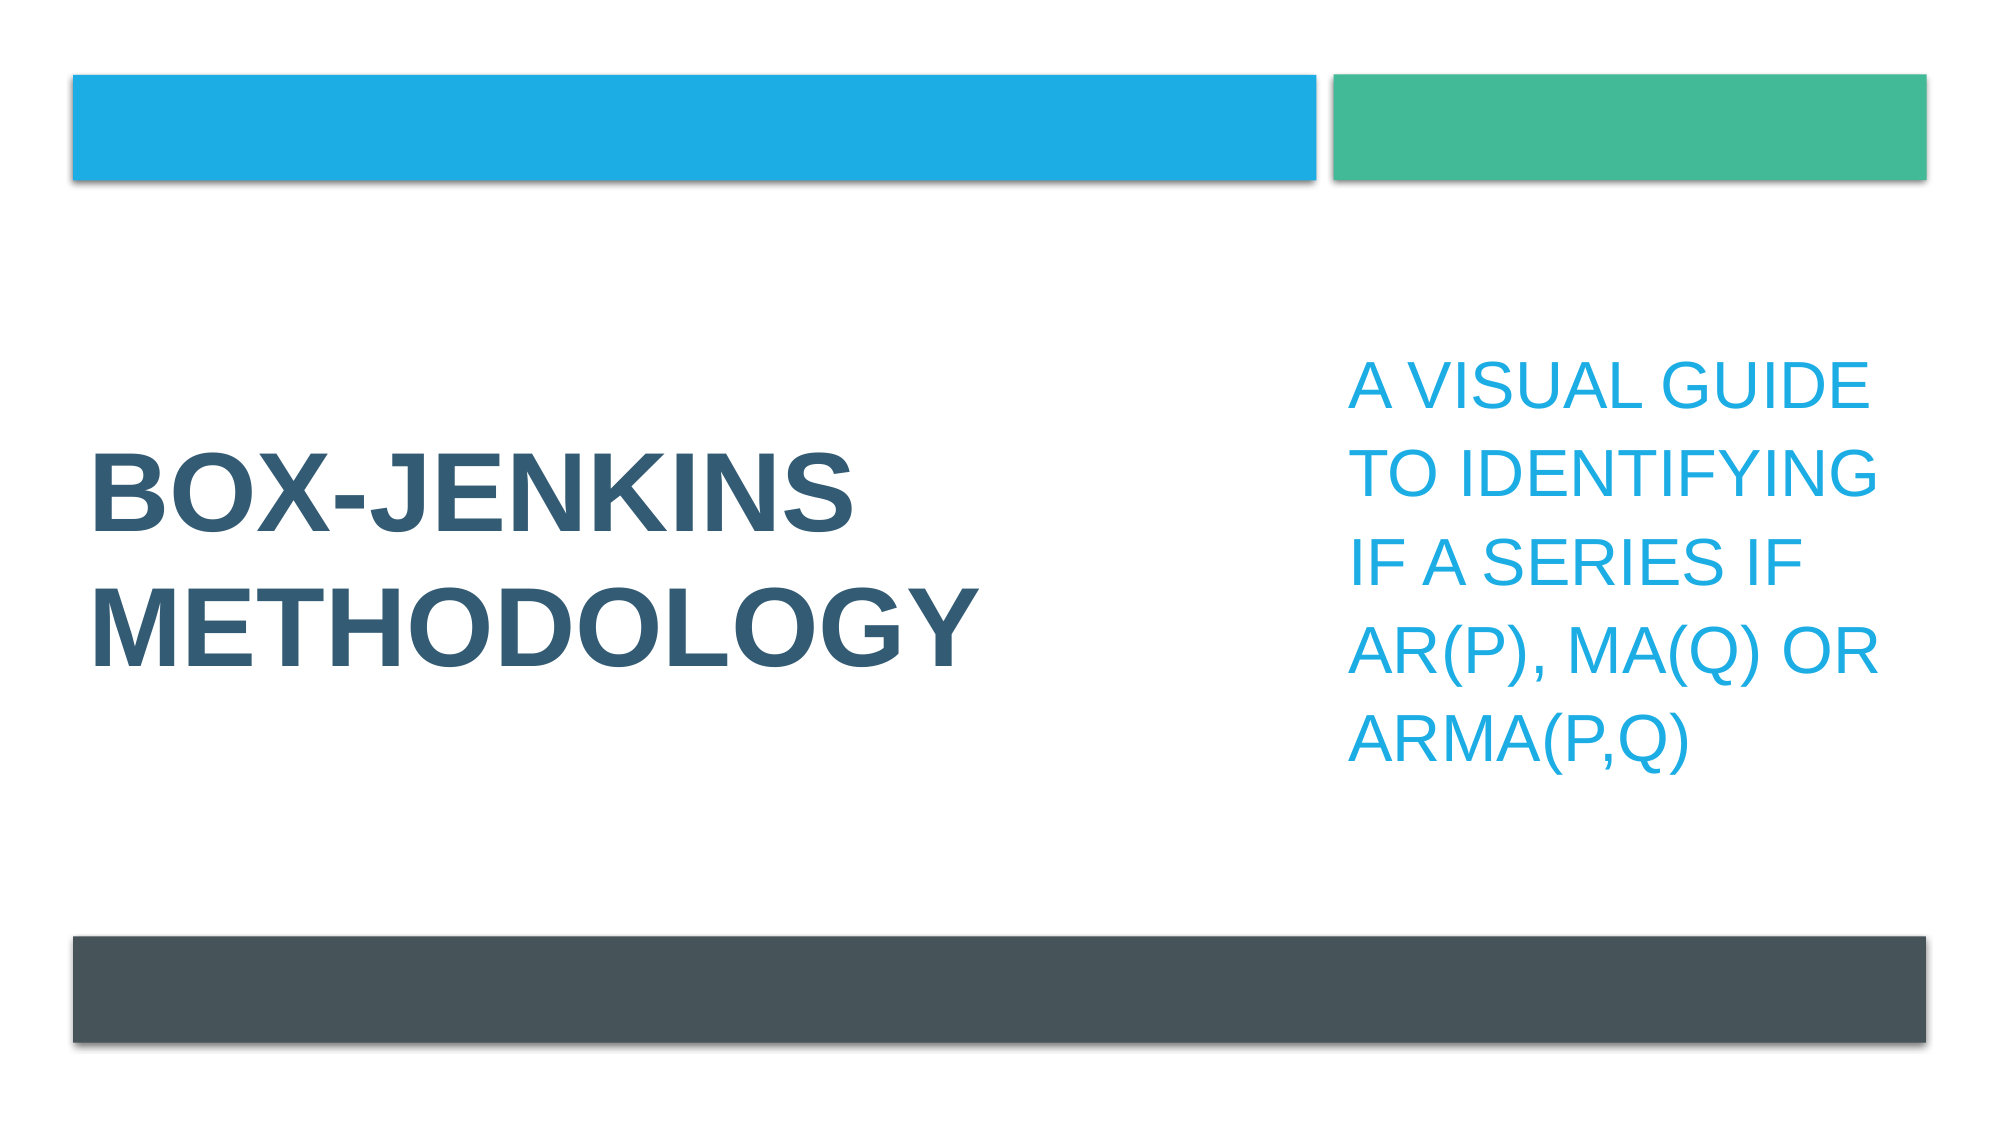

# Box-Jenkins methodology
A visual guide to identifying if a series if AR(P), MA(Q) or ARMA(P,q)